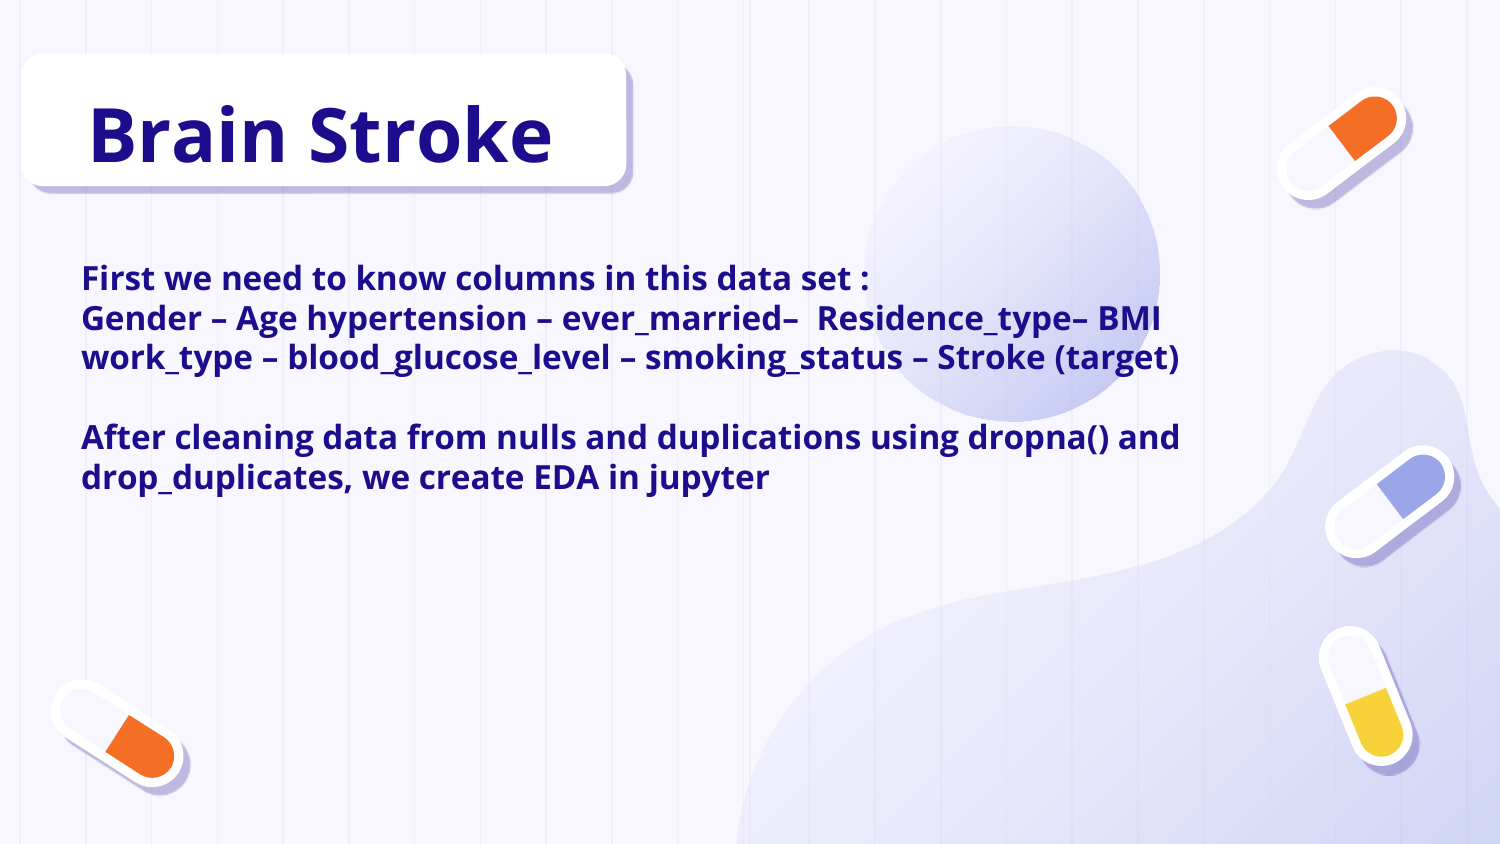

Brain Stroke

First we need to know columns in this data set :
Gender – Age hypertension – ever_married–  Residence_type– BMI  work_type – blood_glucose_level – smoking_status – Stroke (target)

After cleaning data from nulls and duplications using dropna() and drop_duplicates, we create EDA in jupyter